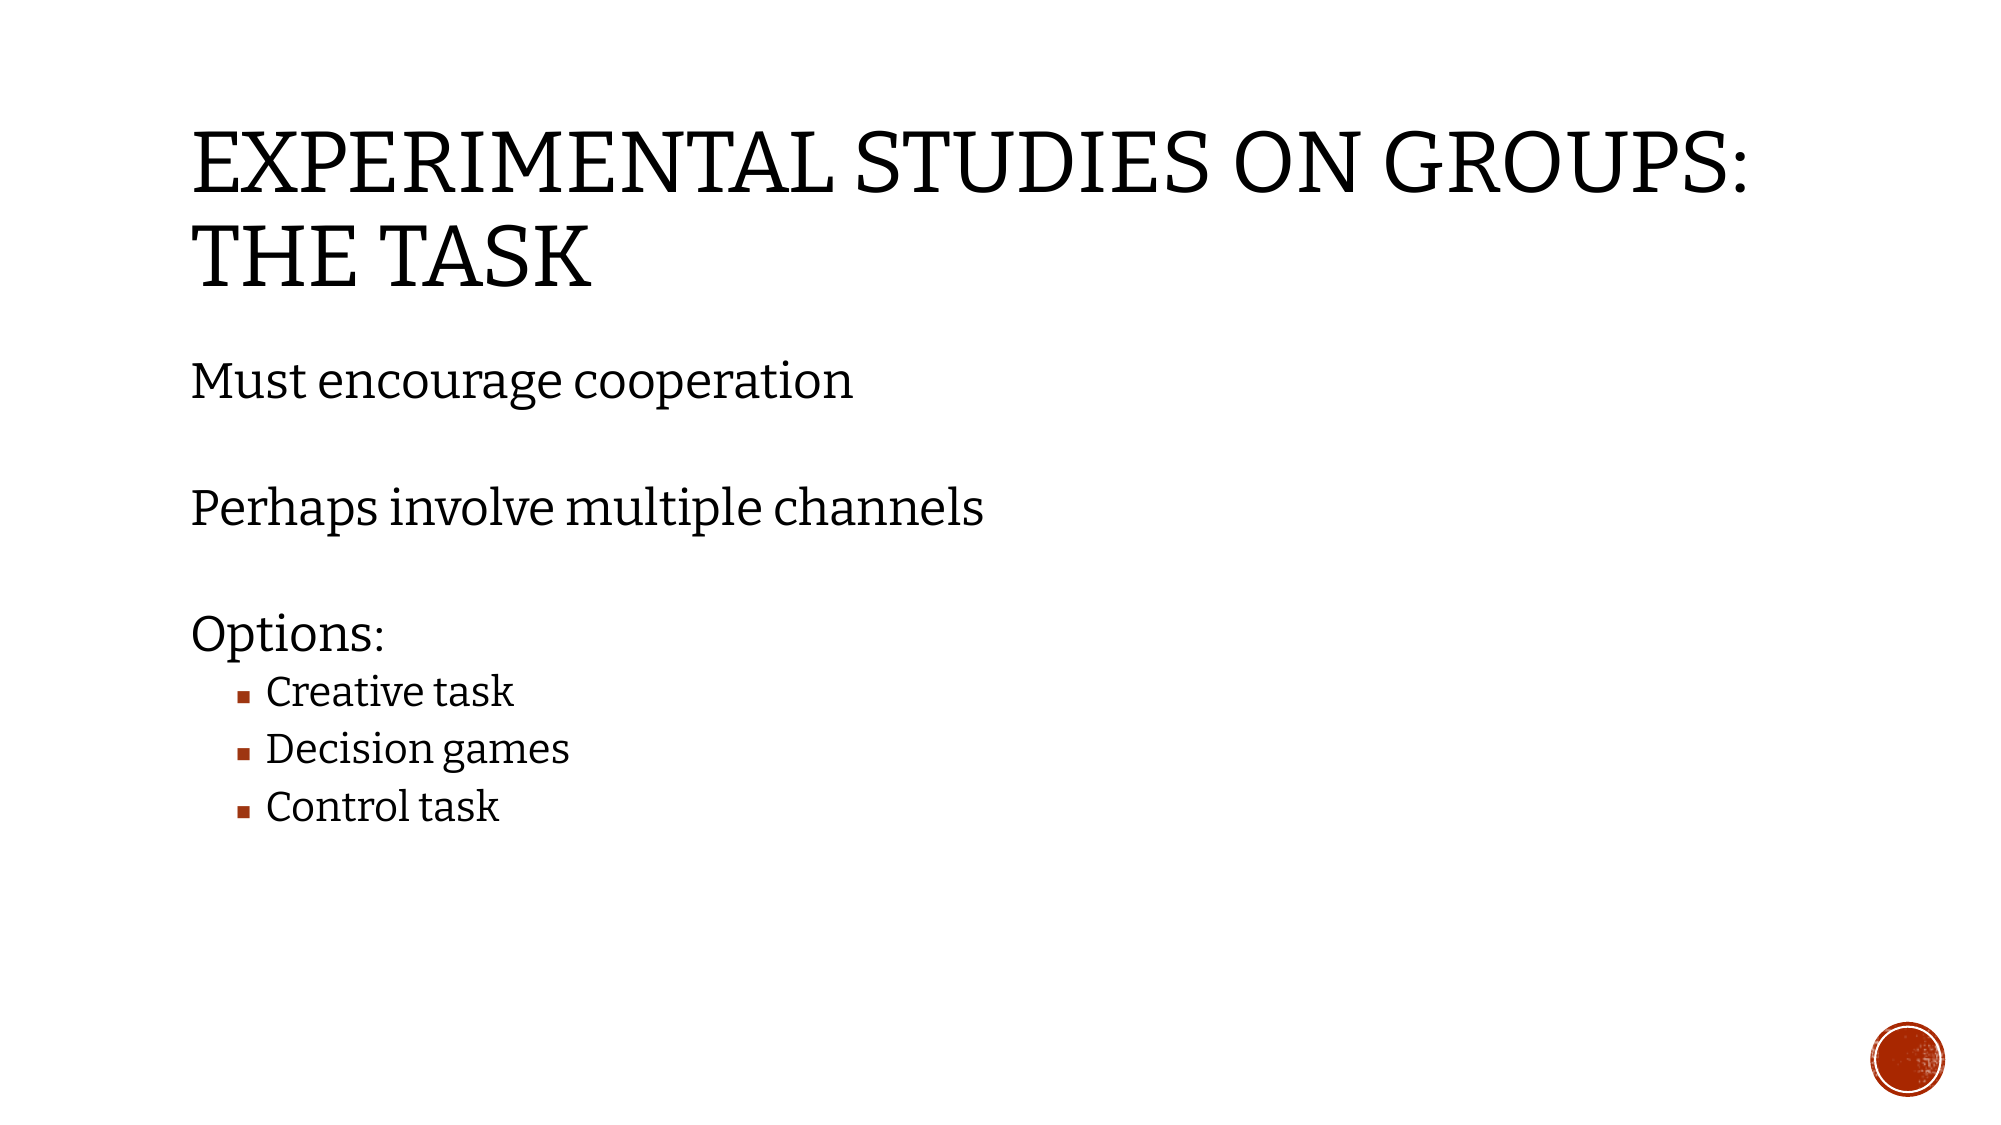

# EXPERIMENTAL STUDIES ON GROUPS: THE TASK
Must encourage cooperation

Perhaps involve multiple channels

Options:
Creative task
Decision games
Control task